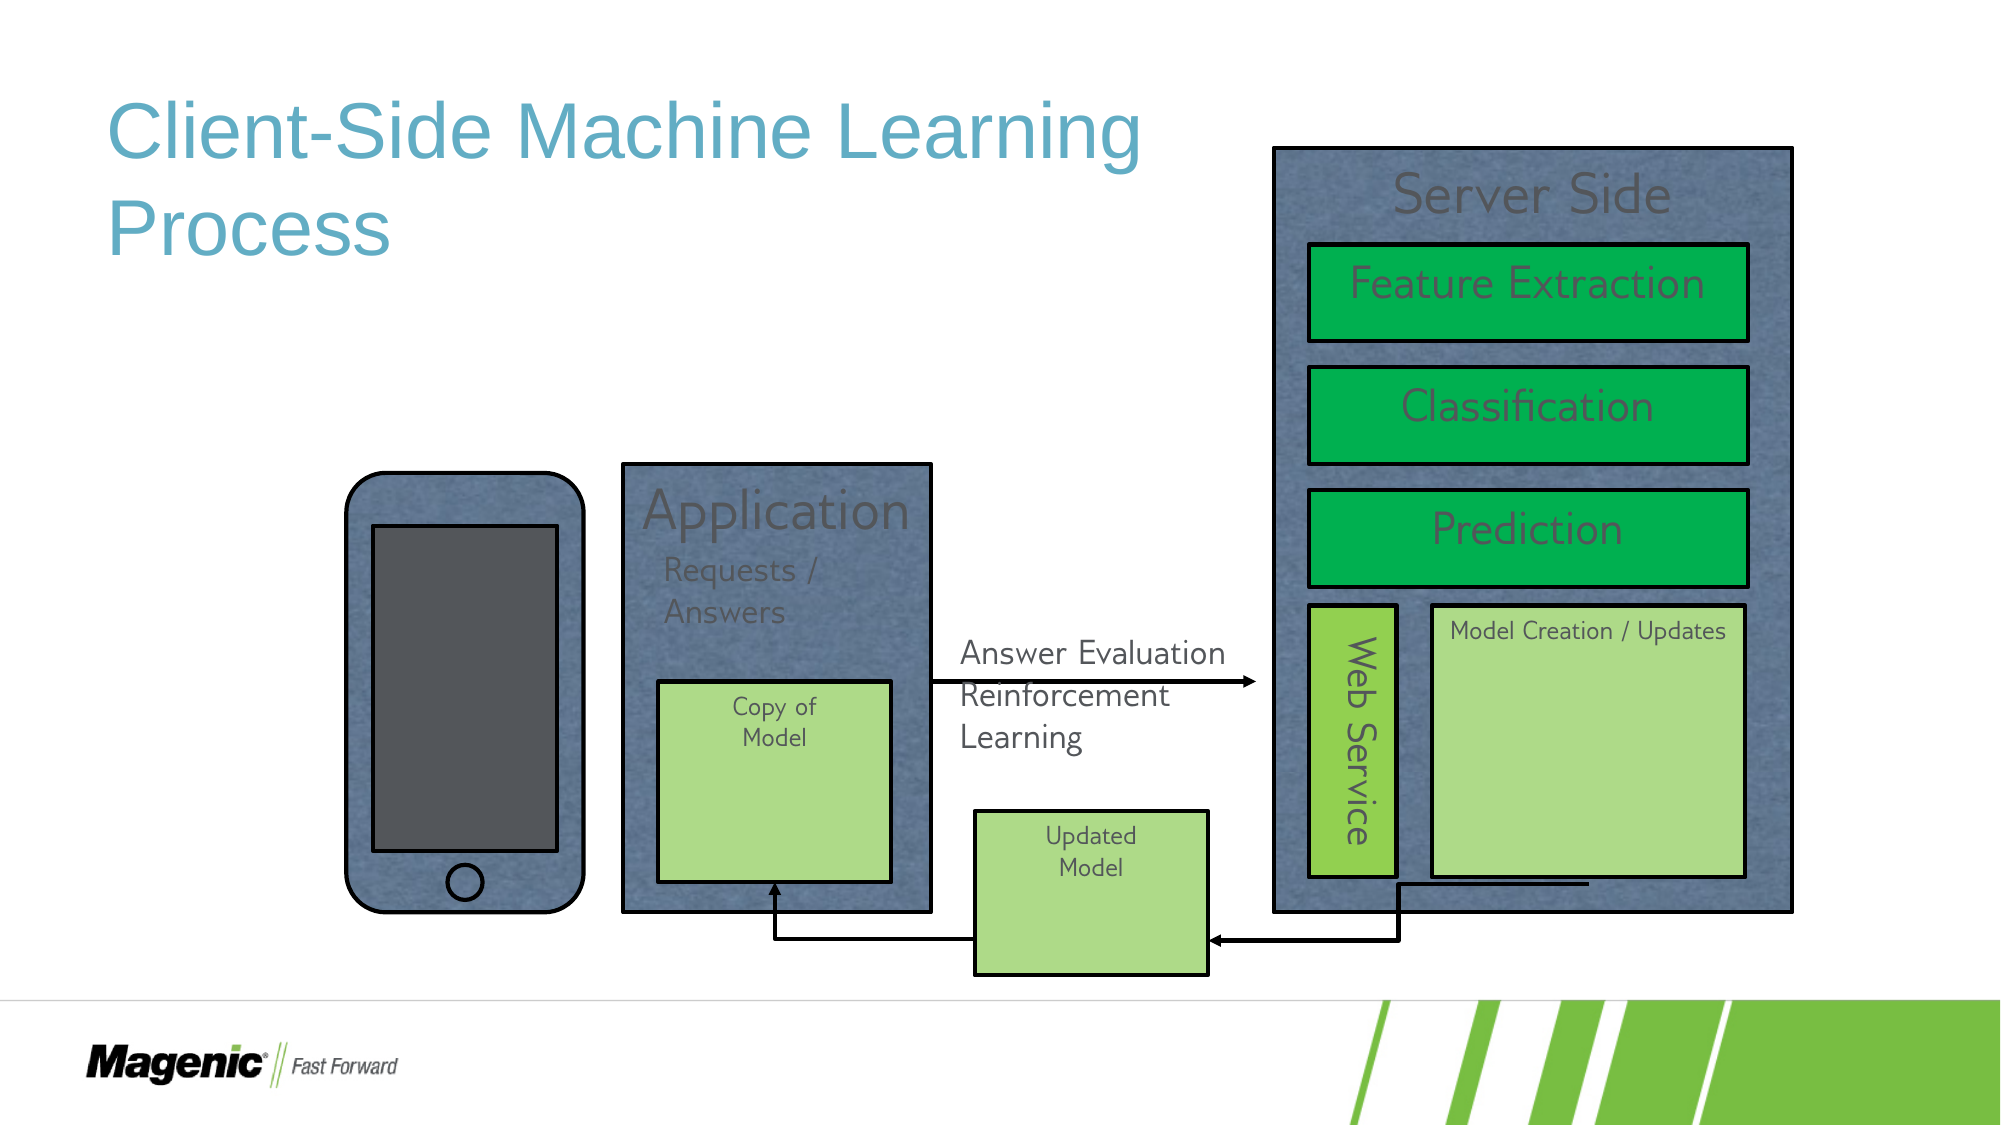

Client-Side Machine Learning Process
Server Side
Feature Extraction
Classification
Application

Prediction

Requests / Answers
Web Service
Model Creation / Updates
Answer Evaluation
Reinforcement
Learning
Copy of
Model
Updated
Model